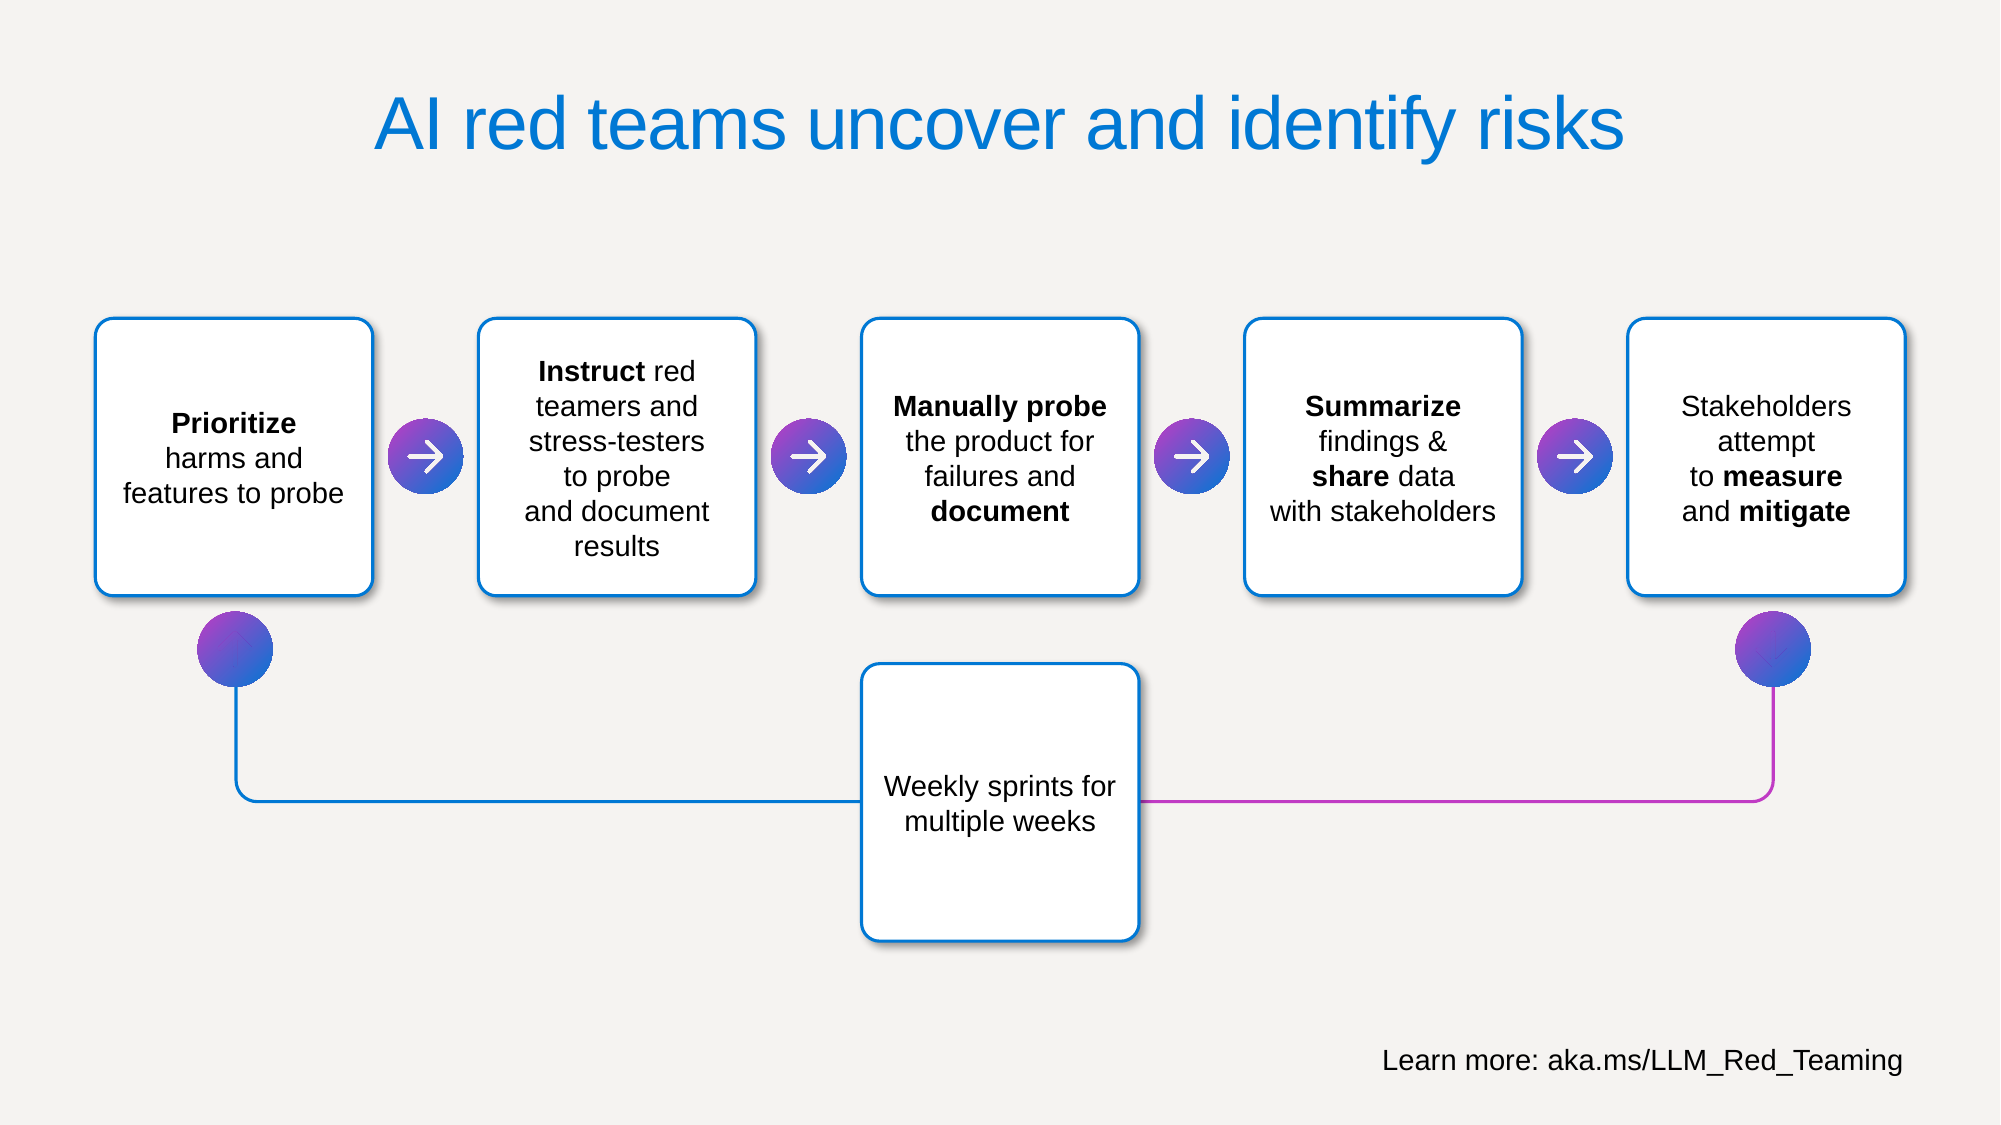

# AI red teams uncover and identify risks
Prioritize harms and features to probe
Instruct red teamers and stress-testers to probe and document results
Manually probe the product for failures and document
Summarize findings & share data with stakeholders
Stakeholders attempt to measure and mitigate

Weekly sprints for multiple weeks
Learn more: aka.ms/LLM_Red_Teaming